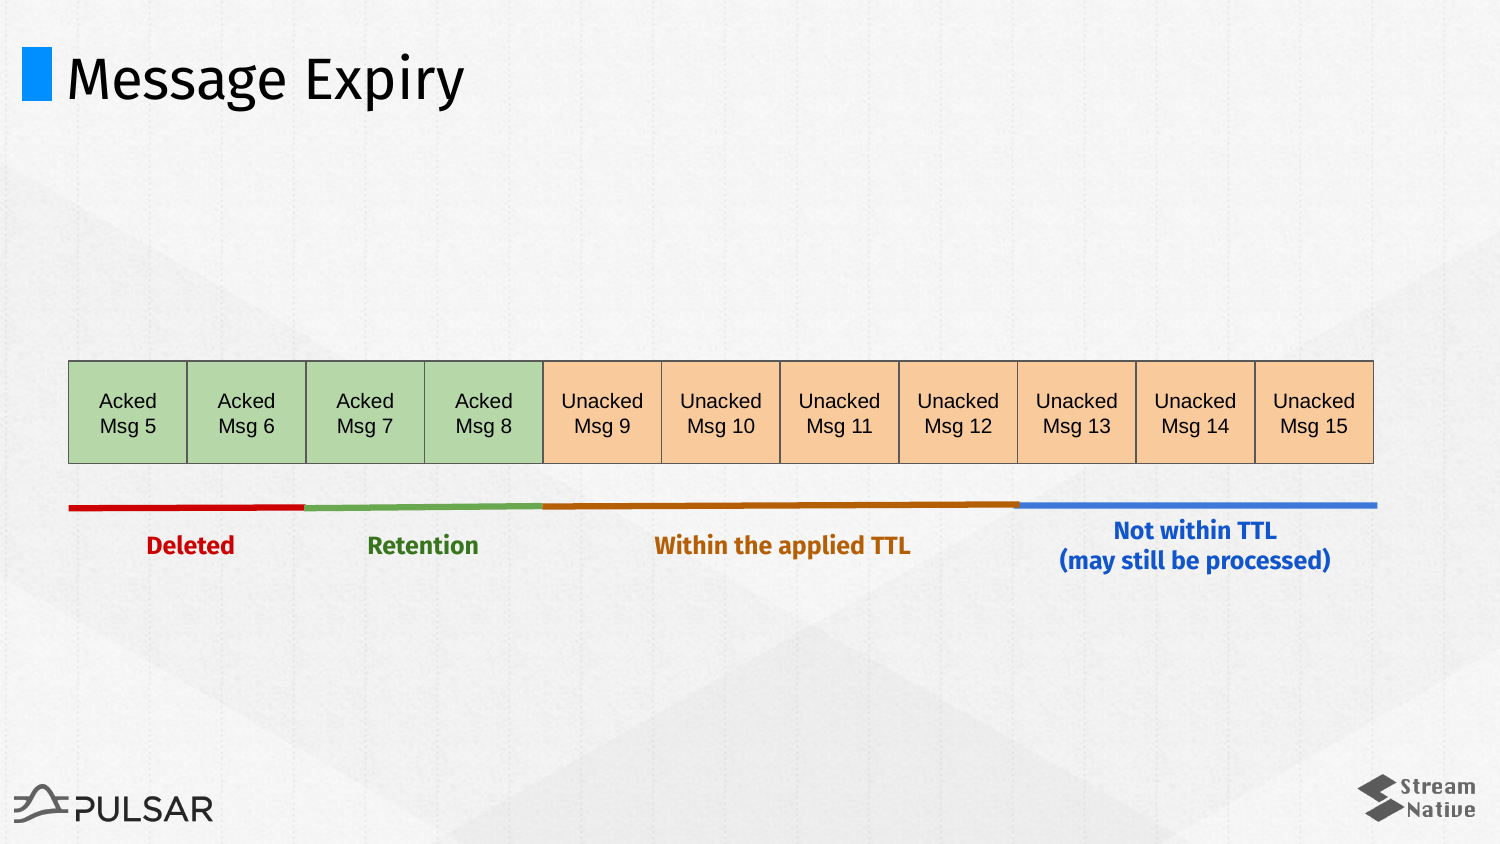

# Message Expiry
Acked
Msg 5
Acked
Msg 6
Acked
Msg 7
Acked
Msg 8
Unacked
Msg 9
Unacked
Msg 10
Unacked
Msg 11
Unacked
Msg 12
Unacked
Msg 13
Unacked
Msg 14
Unacked
Msg 15
Deleted
Retention
Within the applied TTL
Not within TTL
(may still be processed)